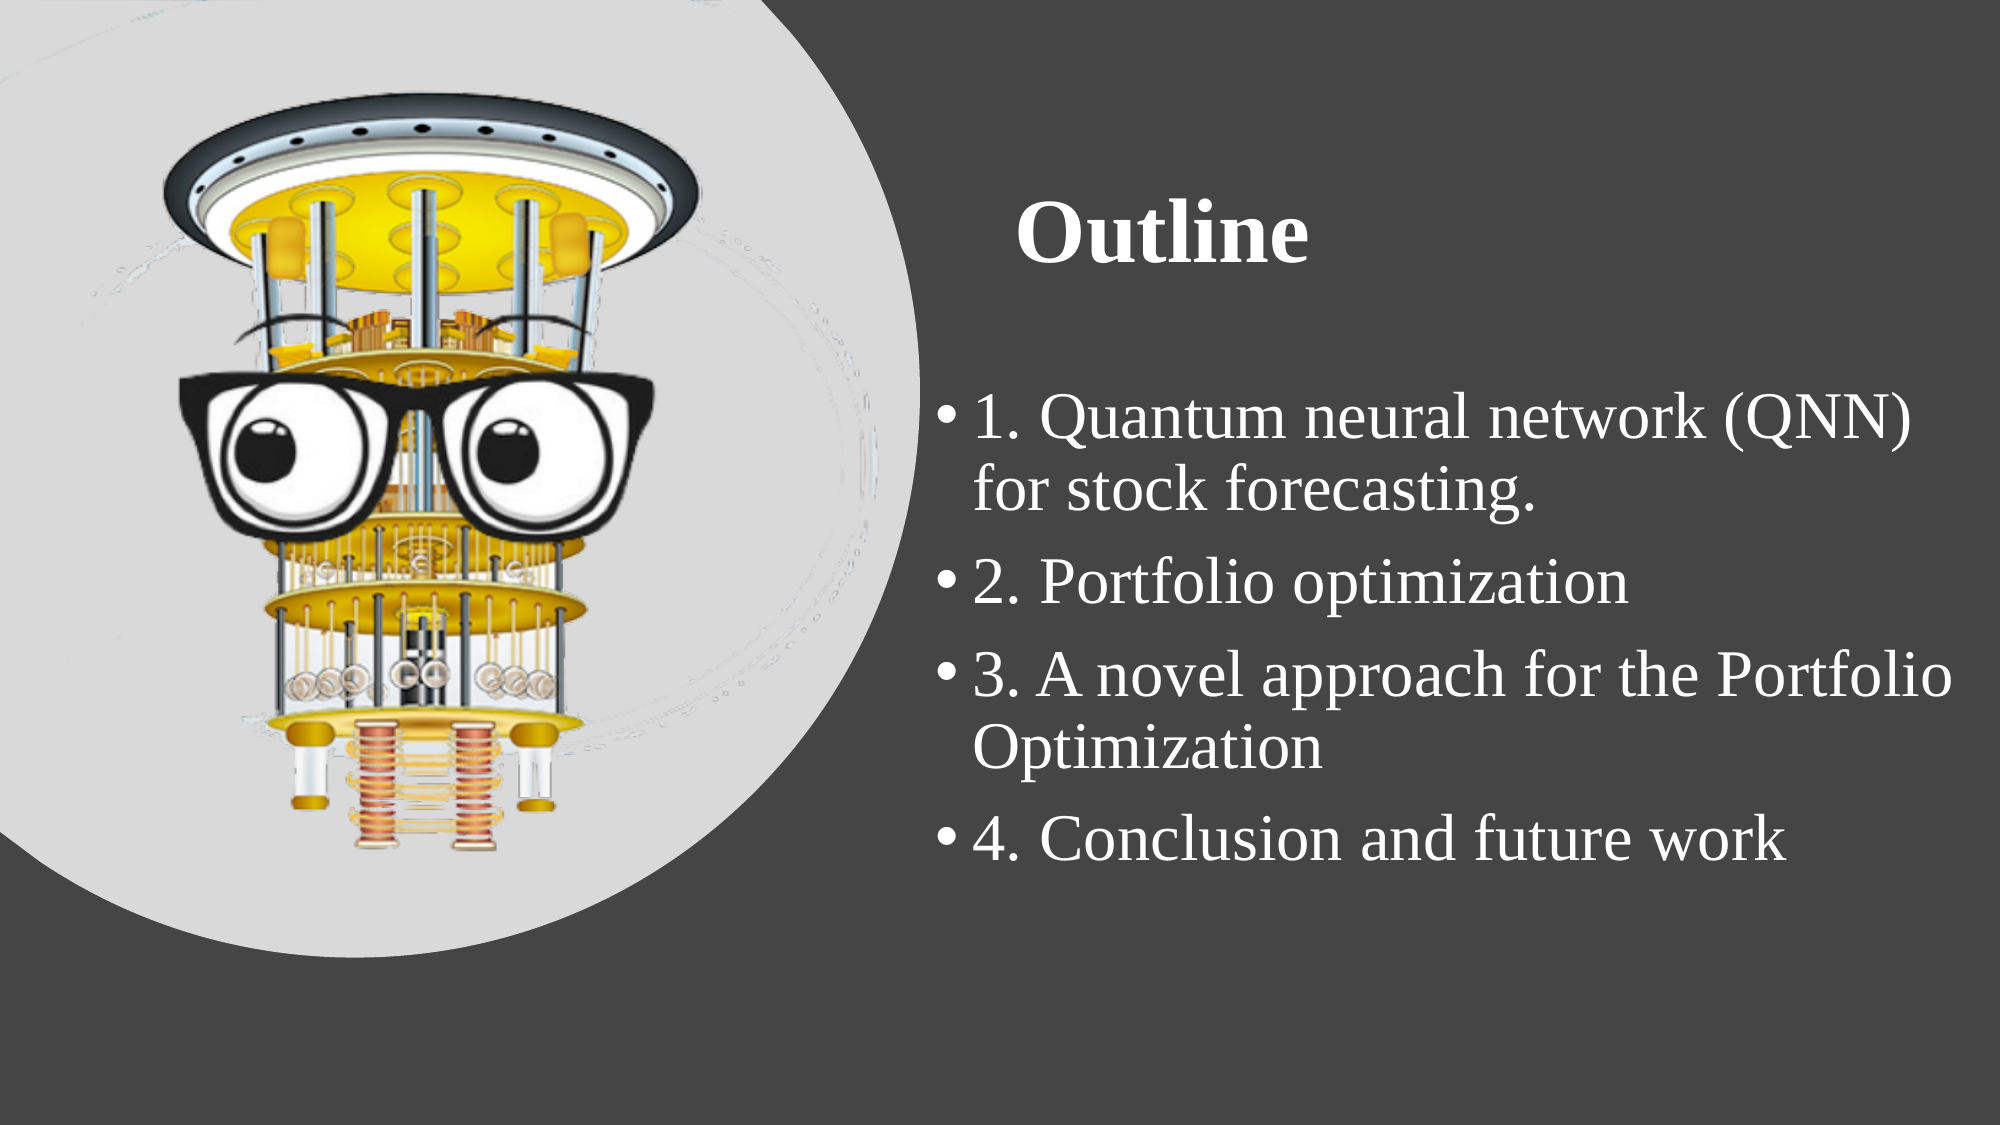

Outline
1. Quantum neural network (QNN) for stock forecasting.
2. Portfolio optimization
3. A novel approach for the Portfolio Optimization
4. Conclusion and future work